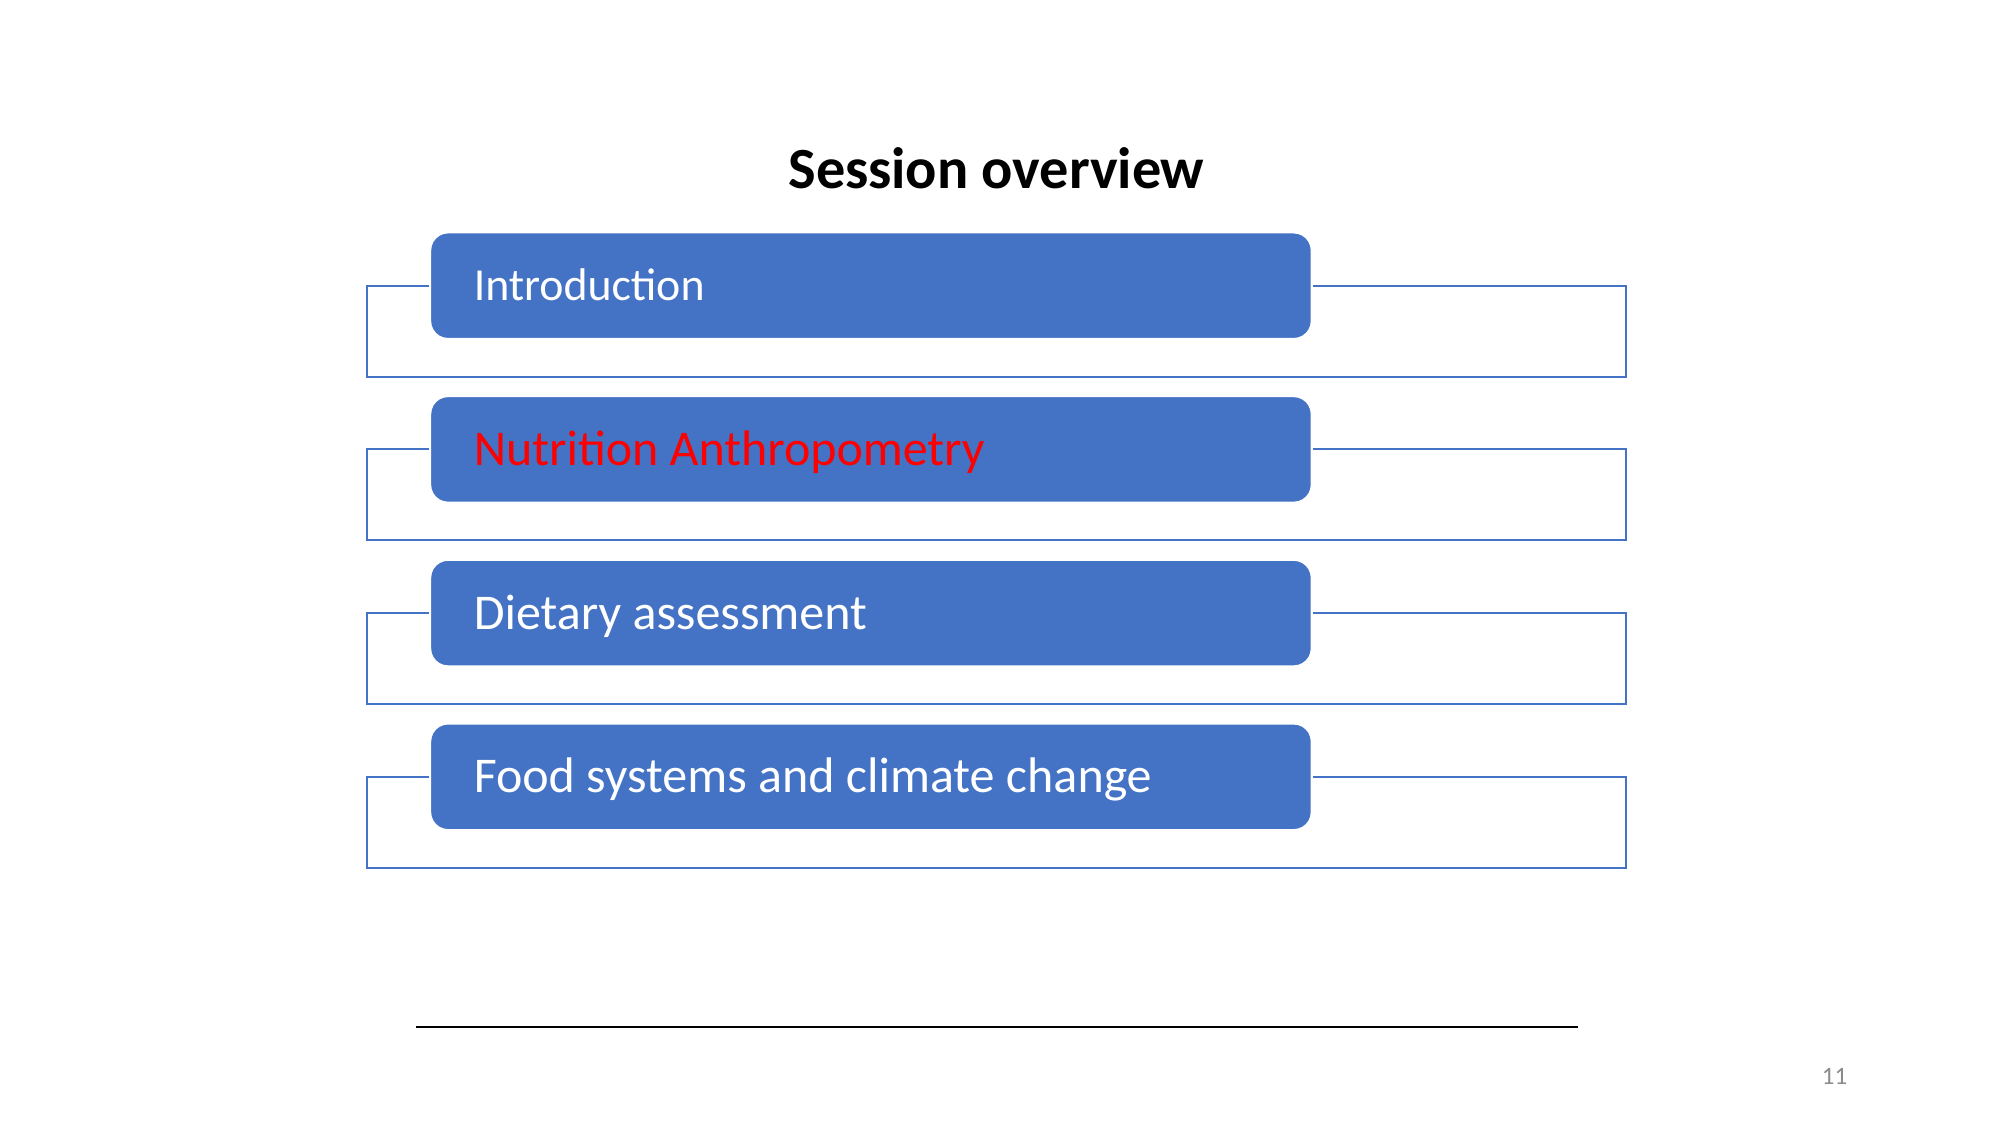

Session overview
Introduction
Nutrition Anthropometry
Dietary assessment
Food systems and climate change
11